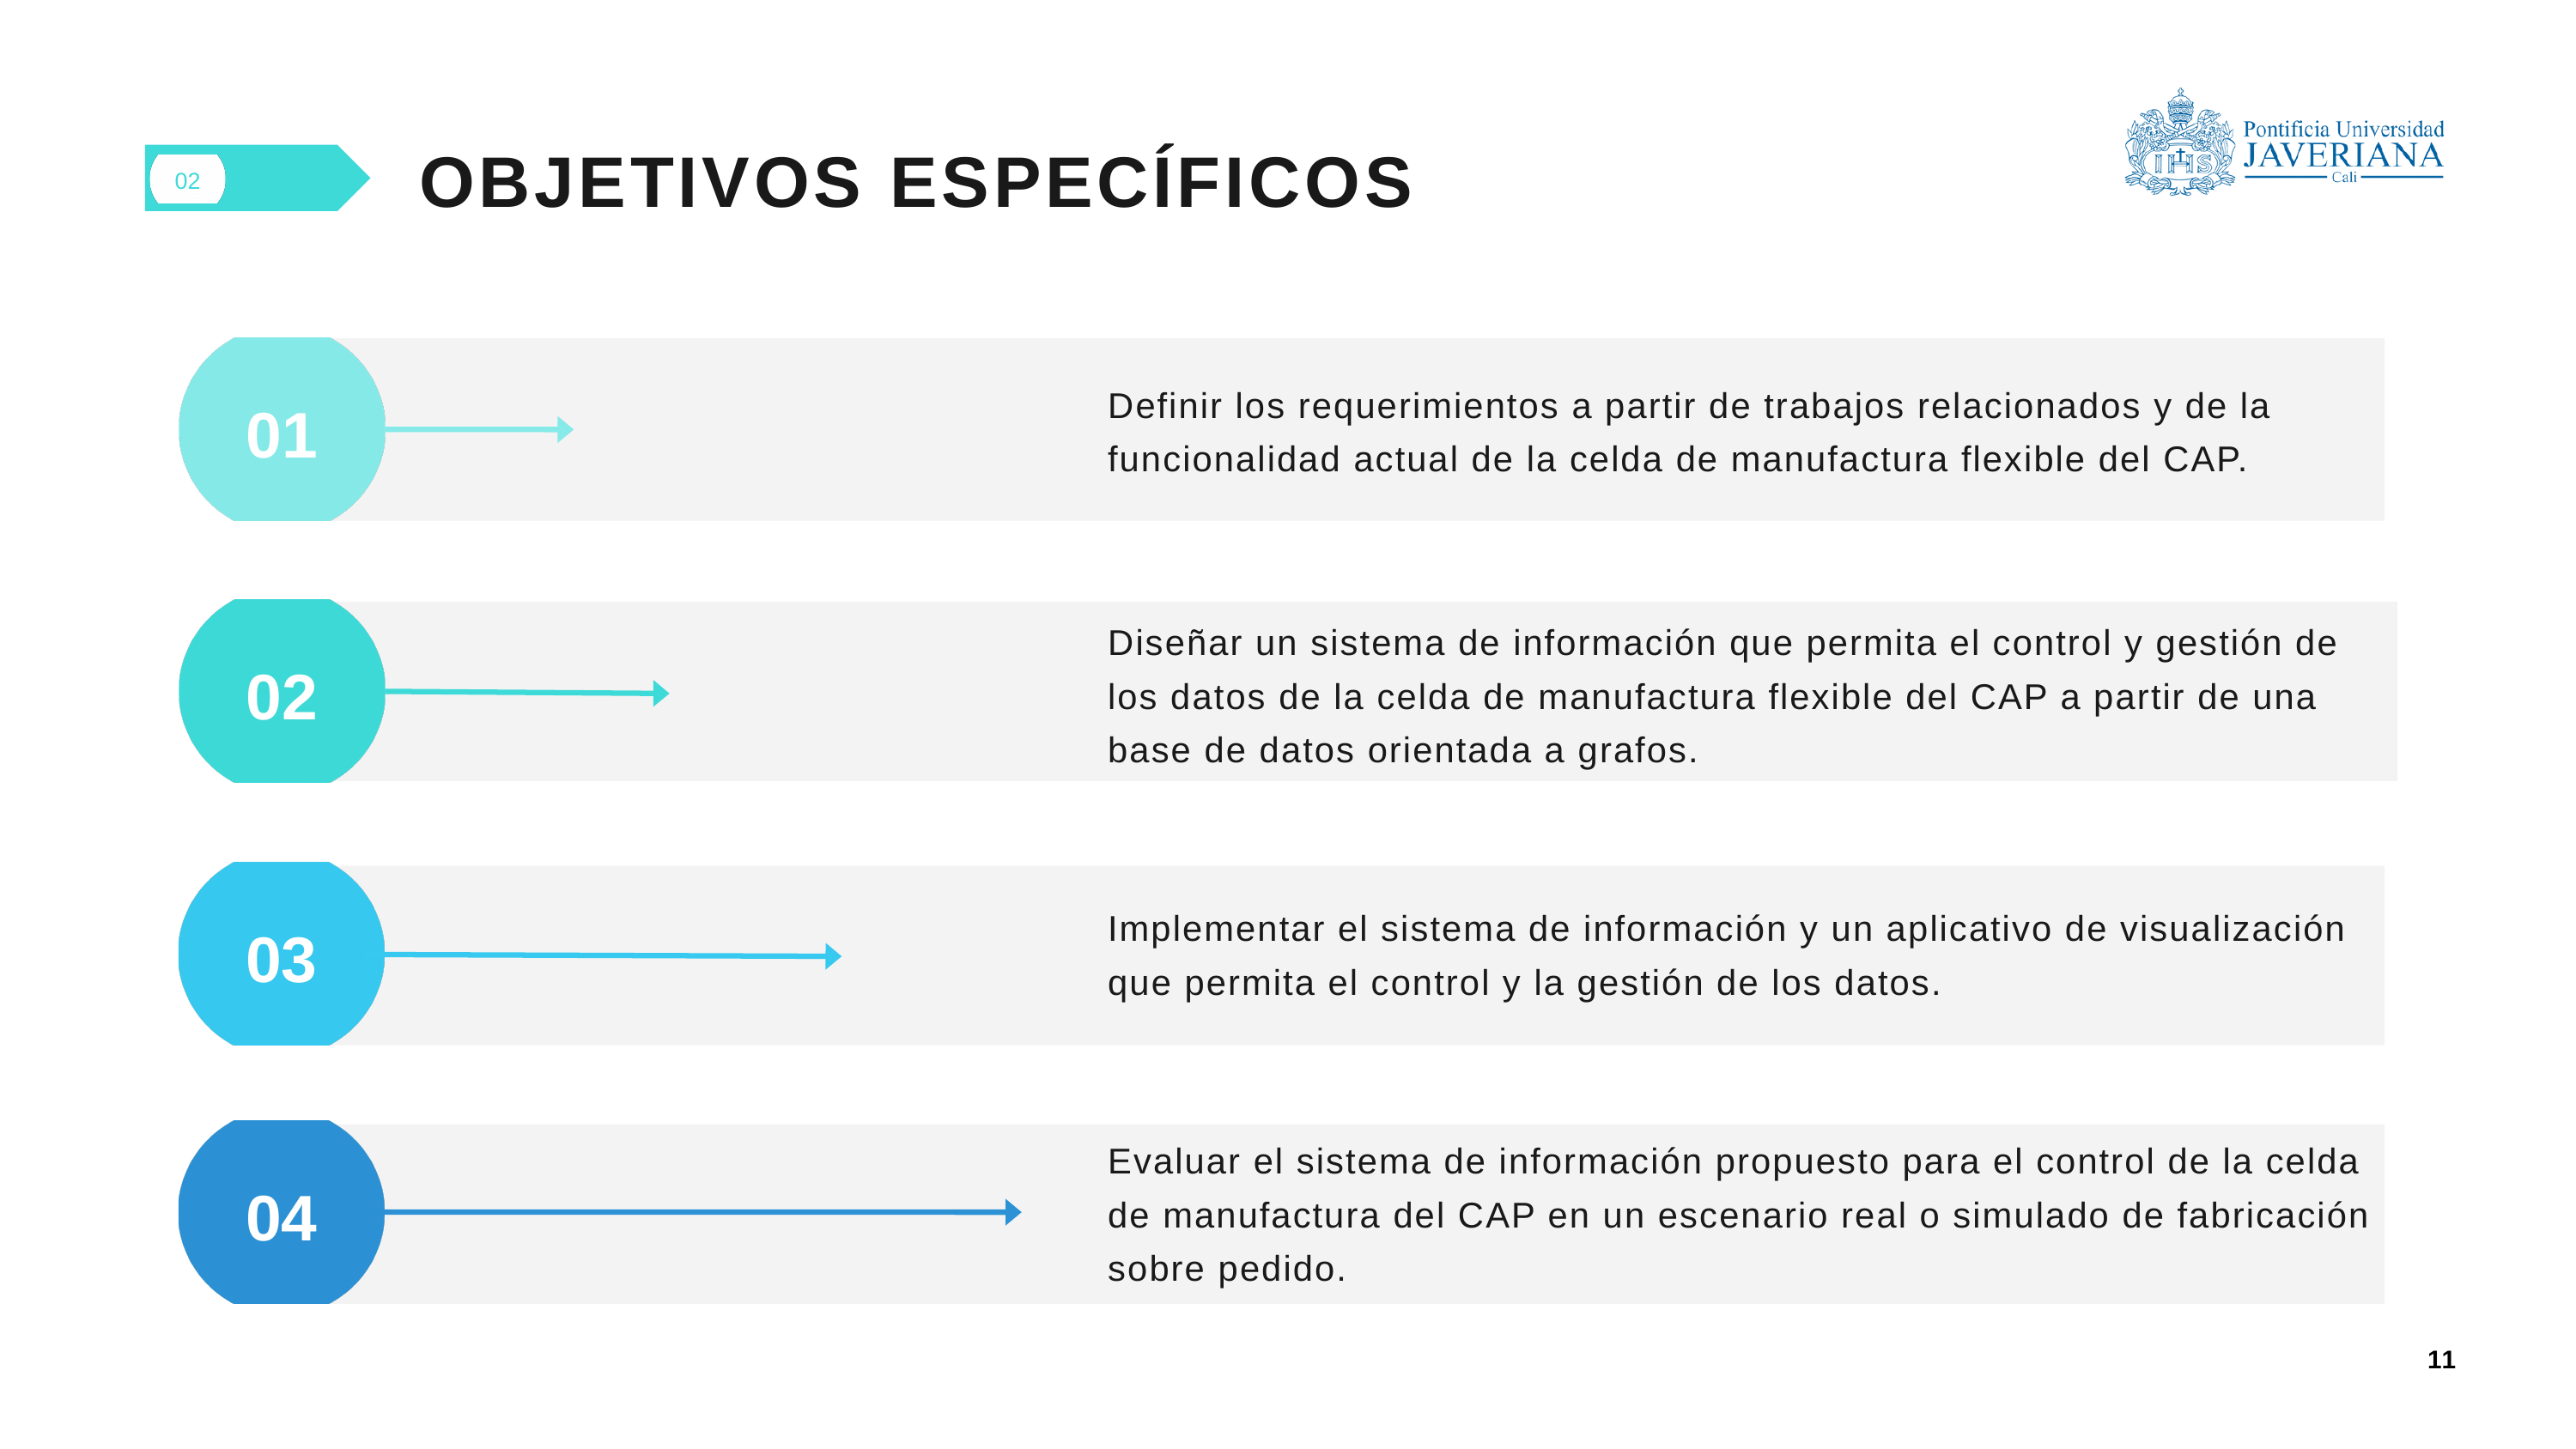

OBJETIVOS ESPECÍFICOS

02

01
Definir los requerimientos a partir de trabajos relacionados y de la funcionalidad actual de la celda de manufactura flexible del CAP.

02
Diseñar un sistema de información que permita el control y gestión de los datos de la celda de manufactura flexible del CAP a partir de una base de datos orientada a grafos.

03
Implementar el sistema de información y un aplicativo de visualización que permita el control y la gestión de los datos.

04
Evaluar el sistema de información propuesto para el control de la celda de manufactura del CAP en un escenario real o simulado de fabricación sobre pedido.

11